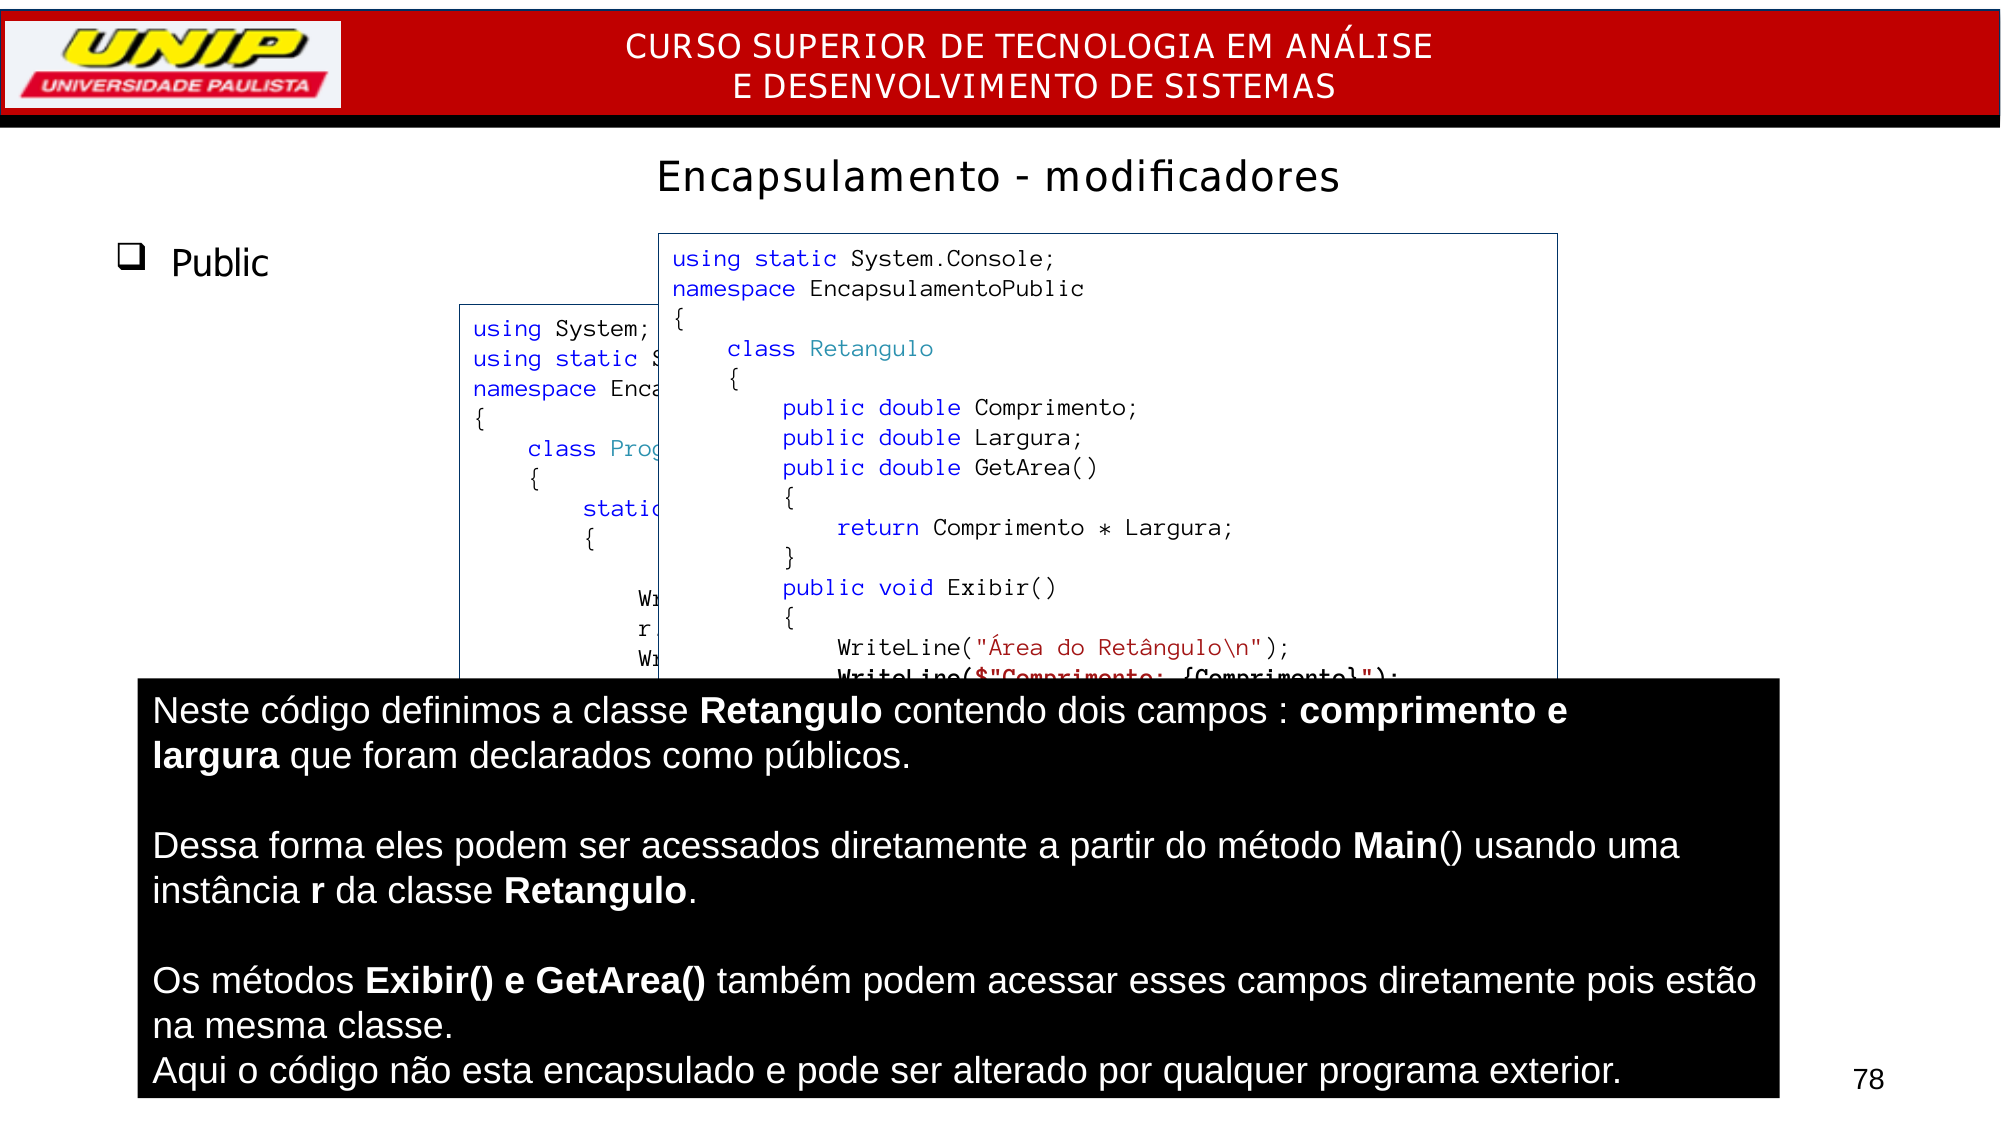

# Encapsulamento - modificadores
Public
using static System.Console;
namespace EncapsulamentoPublic
{
    class Retangulo
    {
        public double Comprimento;
        public double Largura;
        public double GetArea()
        {
            return Comprimento * Largura;
        }
        public void Exibir()
        {
            WriteLine("Área do Retângulo\n");
            WriteLine($"Comprimento: {Comprimento}");
 	  //Console.WriteLine("Comprimento: " + Comprimento);
            WriteLine($"Largura: {Largura}");
            WriteLine($"Area: {GetArea()}");
        }
    }
}
using System;
using static System.Console;
namespace EncapsulamentoPublico
{
    class Program
    {
        static void Main(string[] args)
        {
 	    Retangulo r = new Retangulo();
            WriteLine("Informe o comprimento: ");
            r.Comprimento = double.Parse(Console.ReadLine());
            WriteLine("Informe a largura : ");
            r.Largura = Convert.ToDouble(Console.ReadLine());
            r.Exibir();
            ReadLine();
        }
    }
Neste código definimos a classe Retangulo contendo dois campos : comprimento e largura que foram declarados como públicos.
Dessa forma eles podem ser acessados diretamente a partir do método Main() usando uma instância r da classe Retangulo.
Os métodos Exibir() e GetArea() também podem acessar esses campos diretamente pois estão na mesma classe.
Aqui o código não esta encapsulado e pode ser alterado por qualquer programa exterior.
78